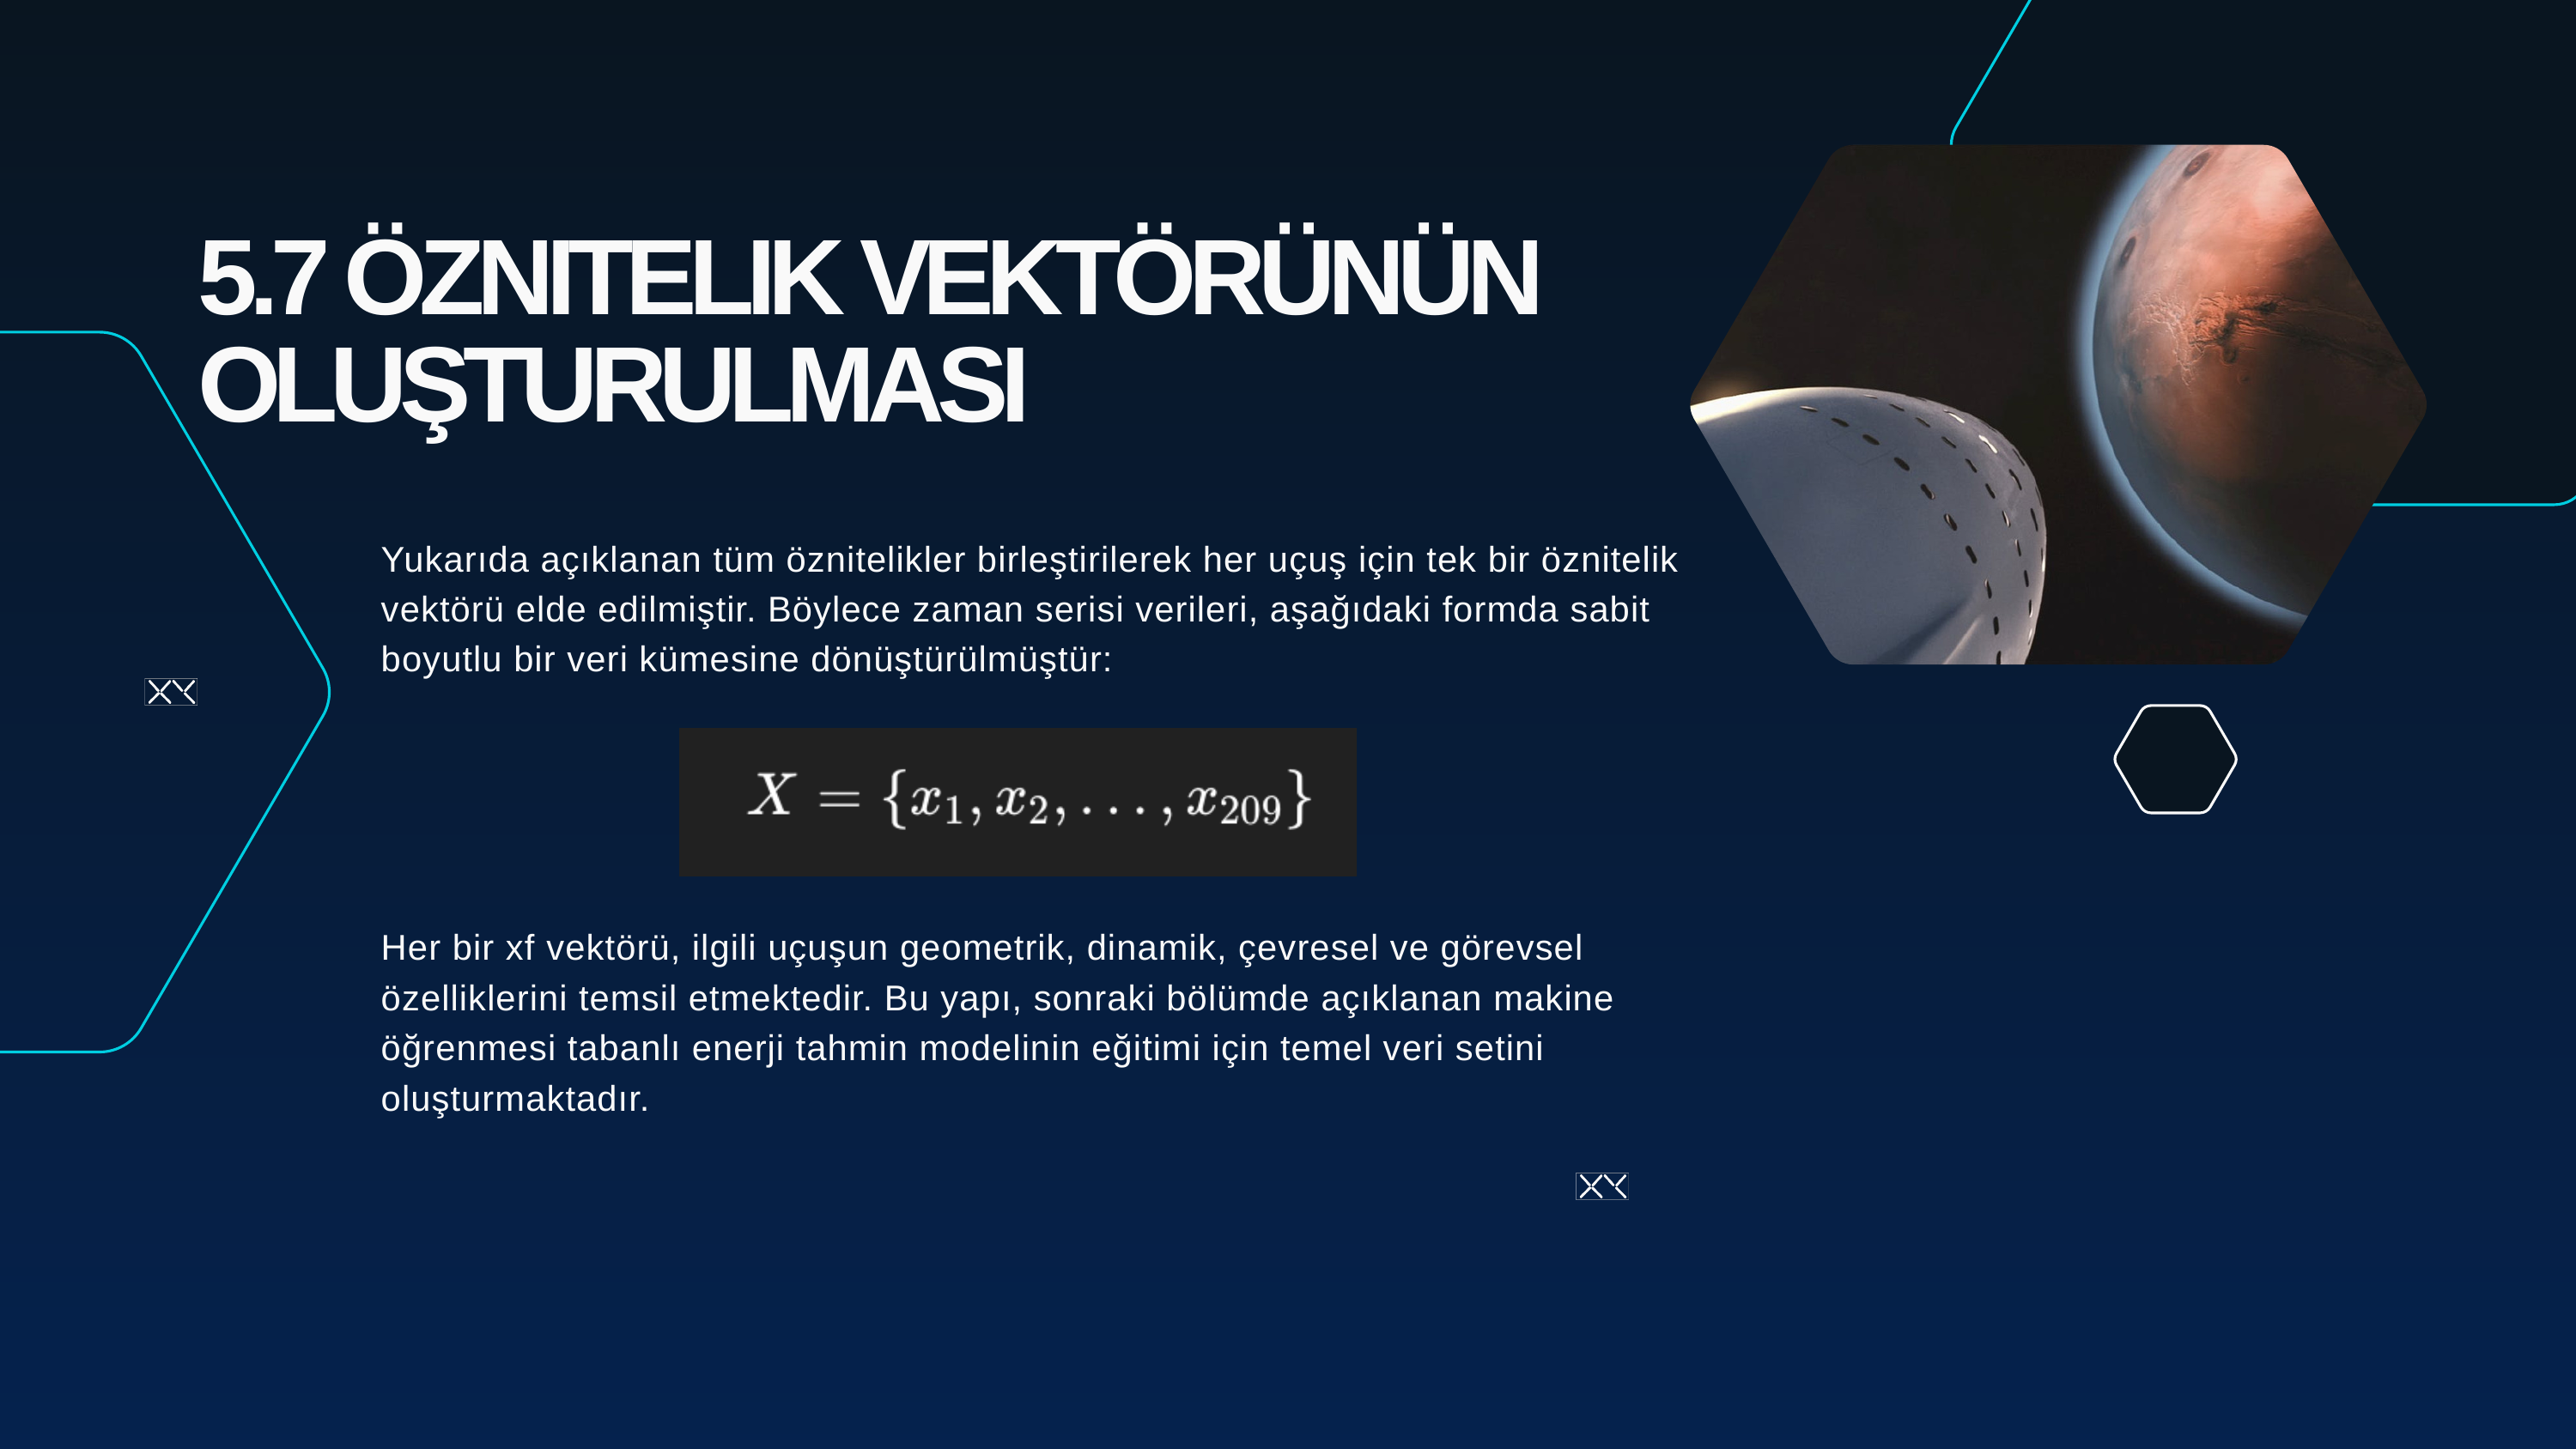

5.7 ÖZNITELIK VEKTÖRÜNÜN OLUŞTURULMASI

Yukarıda açıklanan tüm öznitelikler birleştirilerek her uçuş için tek bir öznitelik vektörü elde edilmiştir. Böylece zaman serisi verileri, aşağıdaki formda sabit boyutlu bir veri kümesine dönüştürülmüştür:

Her bir xf​ vektörü, ilgili uçuşun geometrik, dinamik, çevresel ve görevsel özelliklerini temsil etmektedir. Bu yapı, sonraki bölümde açıklanan makine öğrenmesi tabanlı enerji tahmin modelinin eğitimi için temel veri setini oluşturmaktadır.